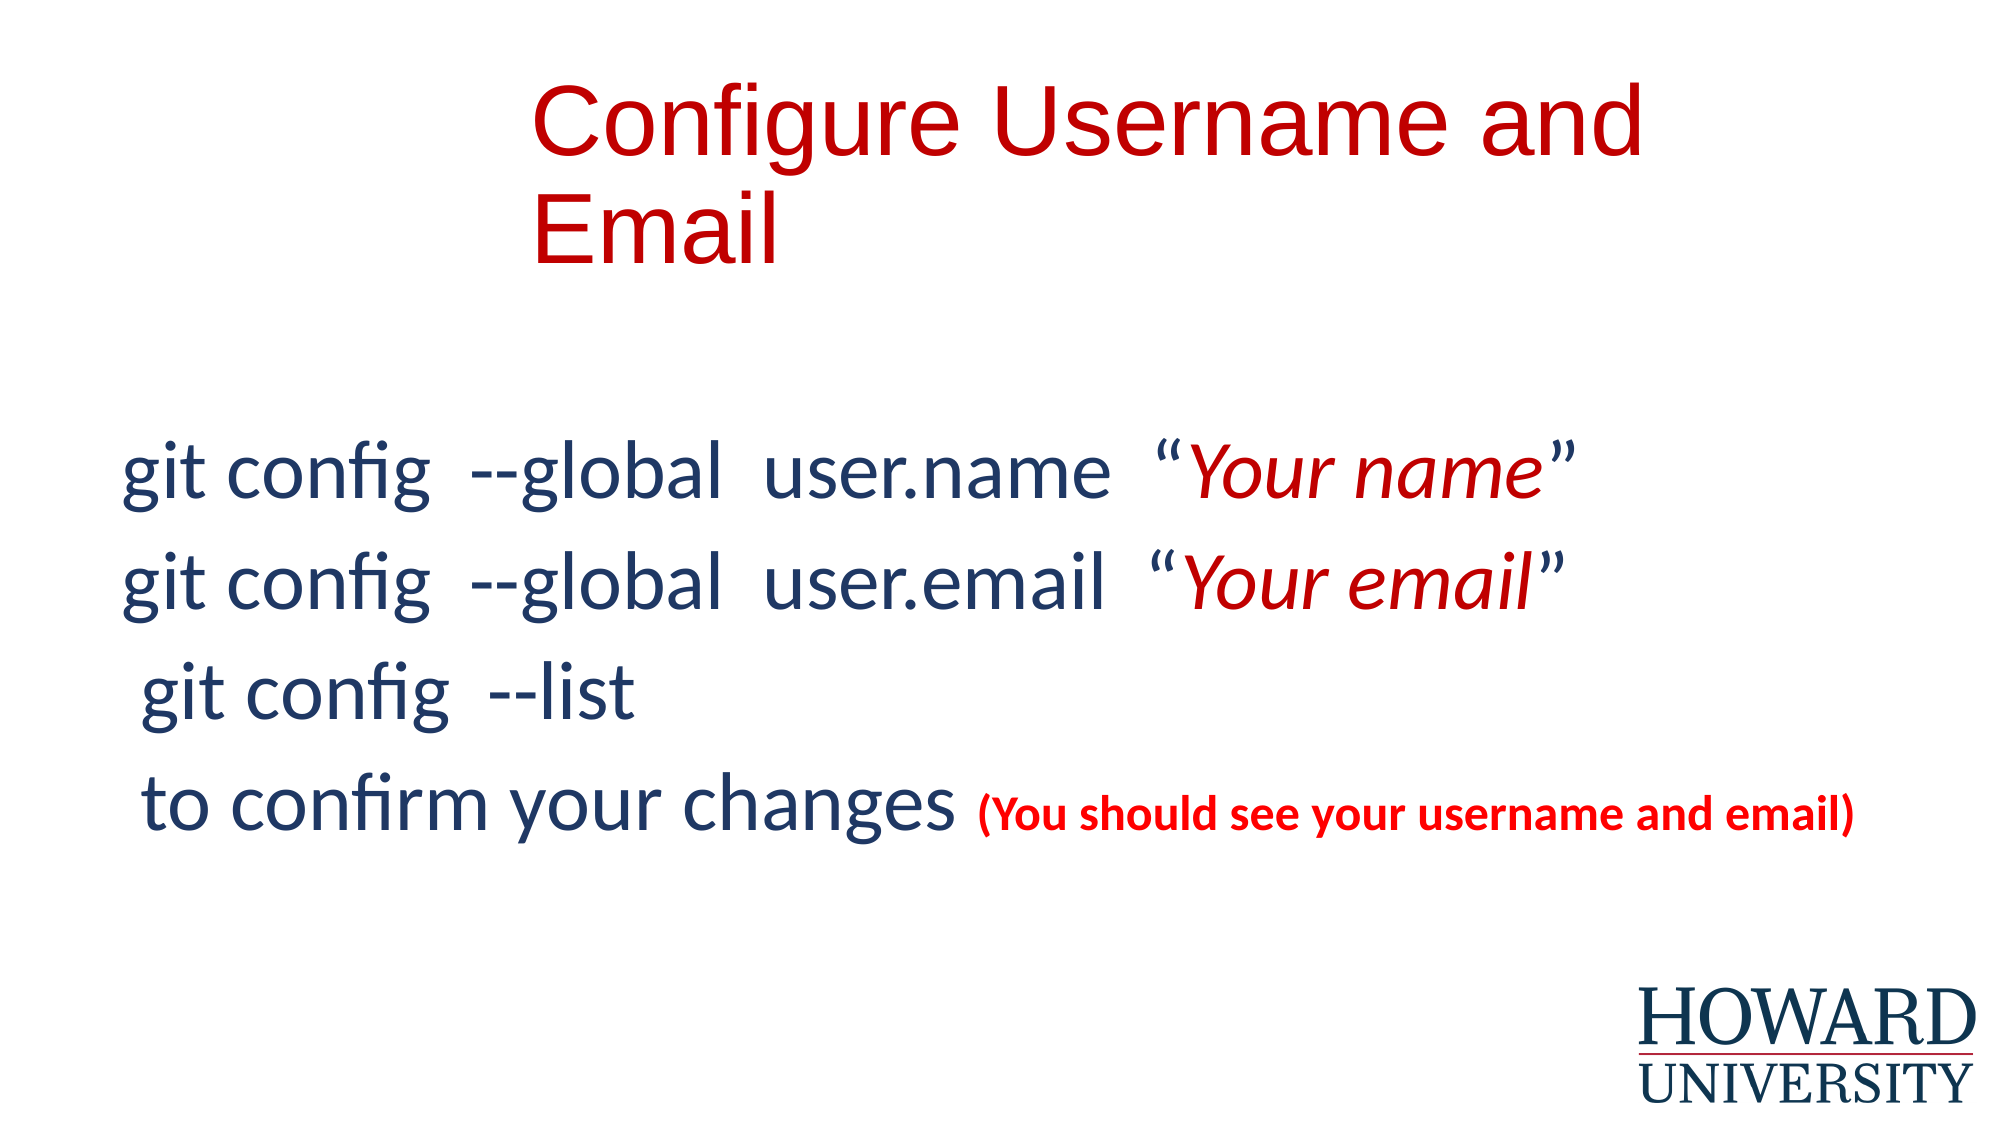

# Configure Username and Email

git config  --global  user.name  “Your name”
git config  --global  user.email  “Your email”
git config  --list
to confirm your changes (You should see your username and email)